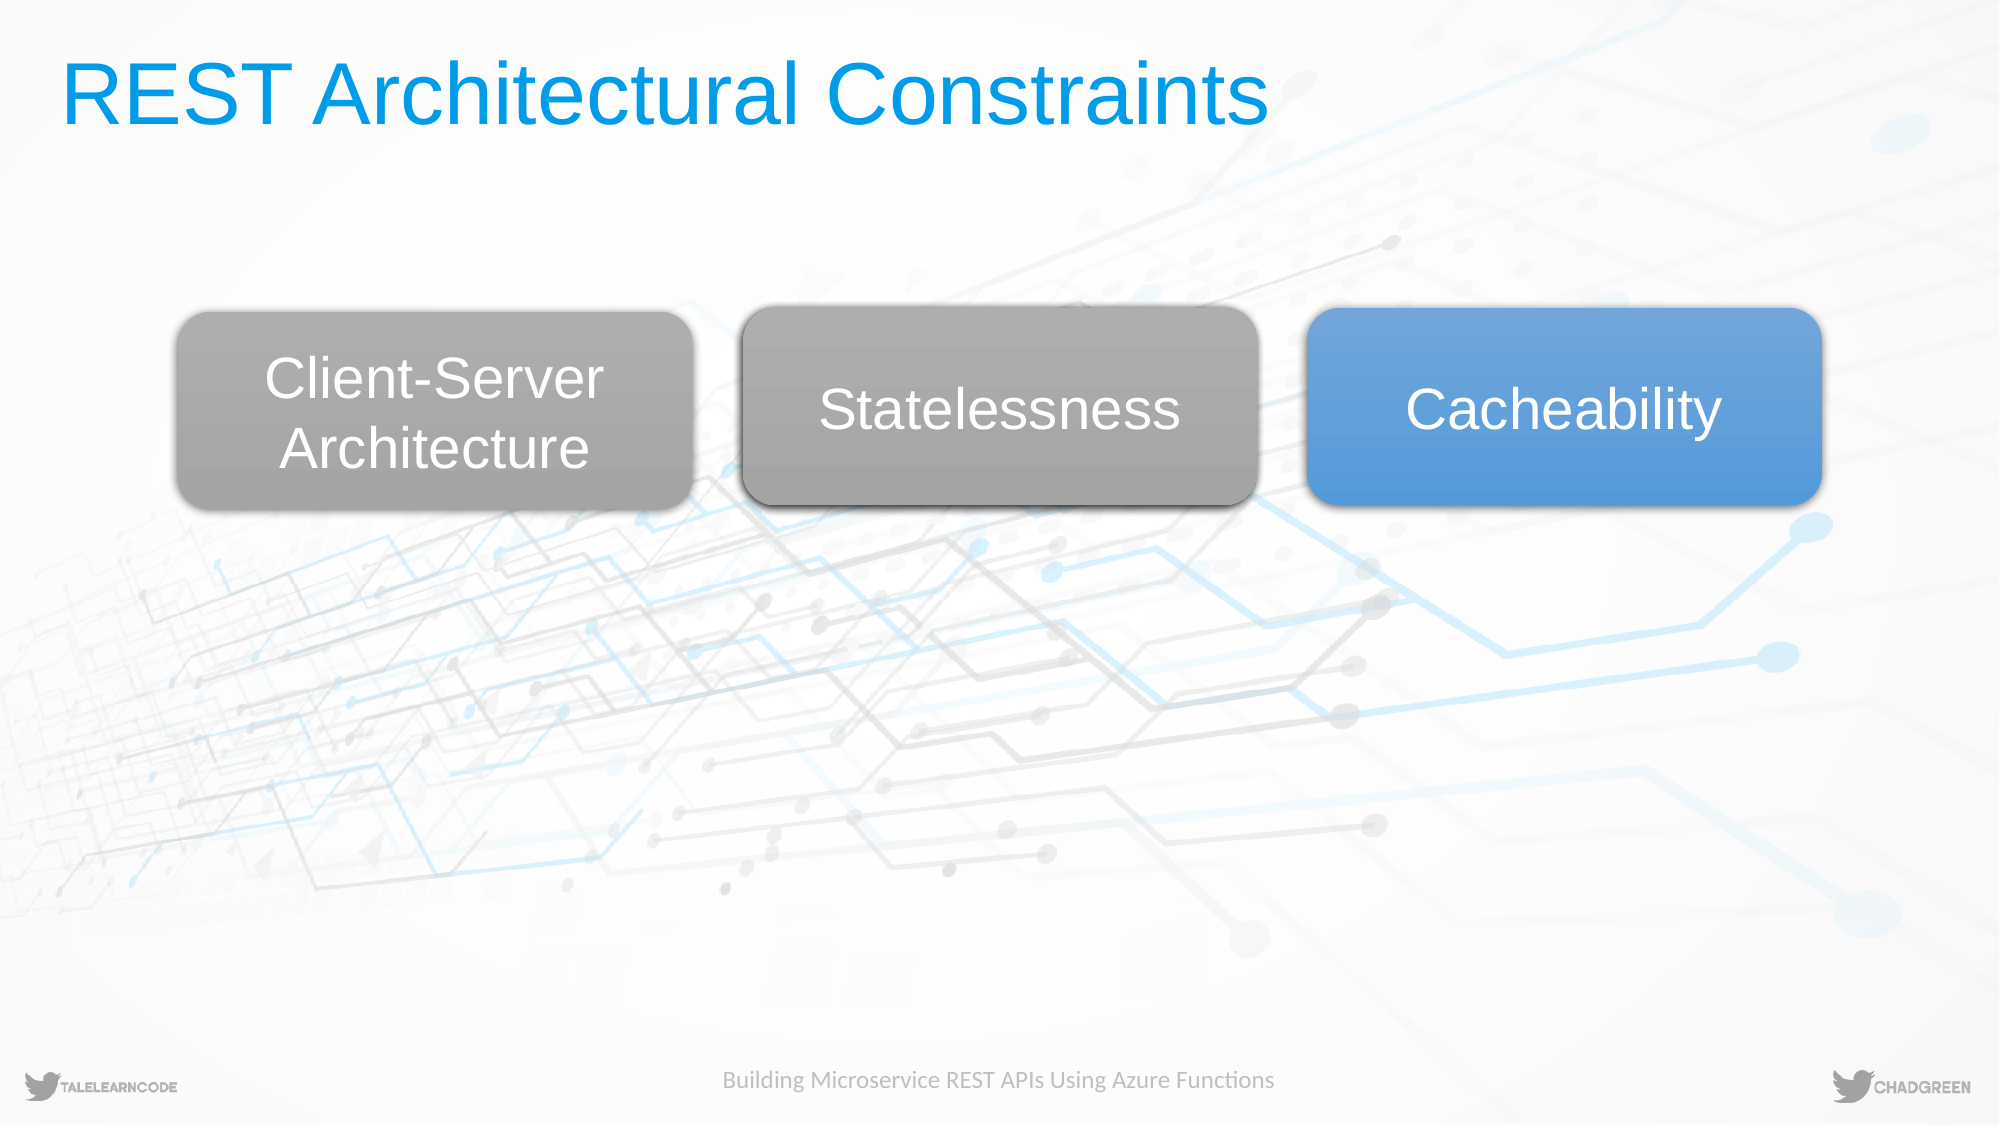

# REST Architectural Constraints
Statelessness
Cacheability
Statelessness
Client-Server Architecture